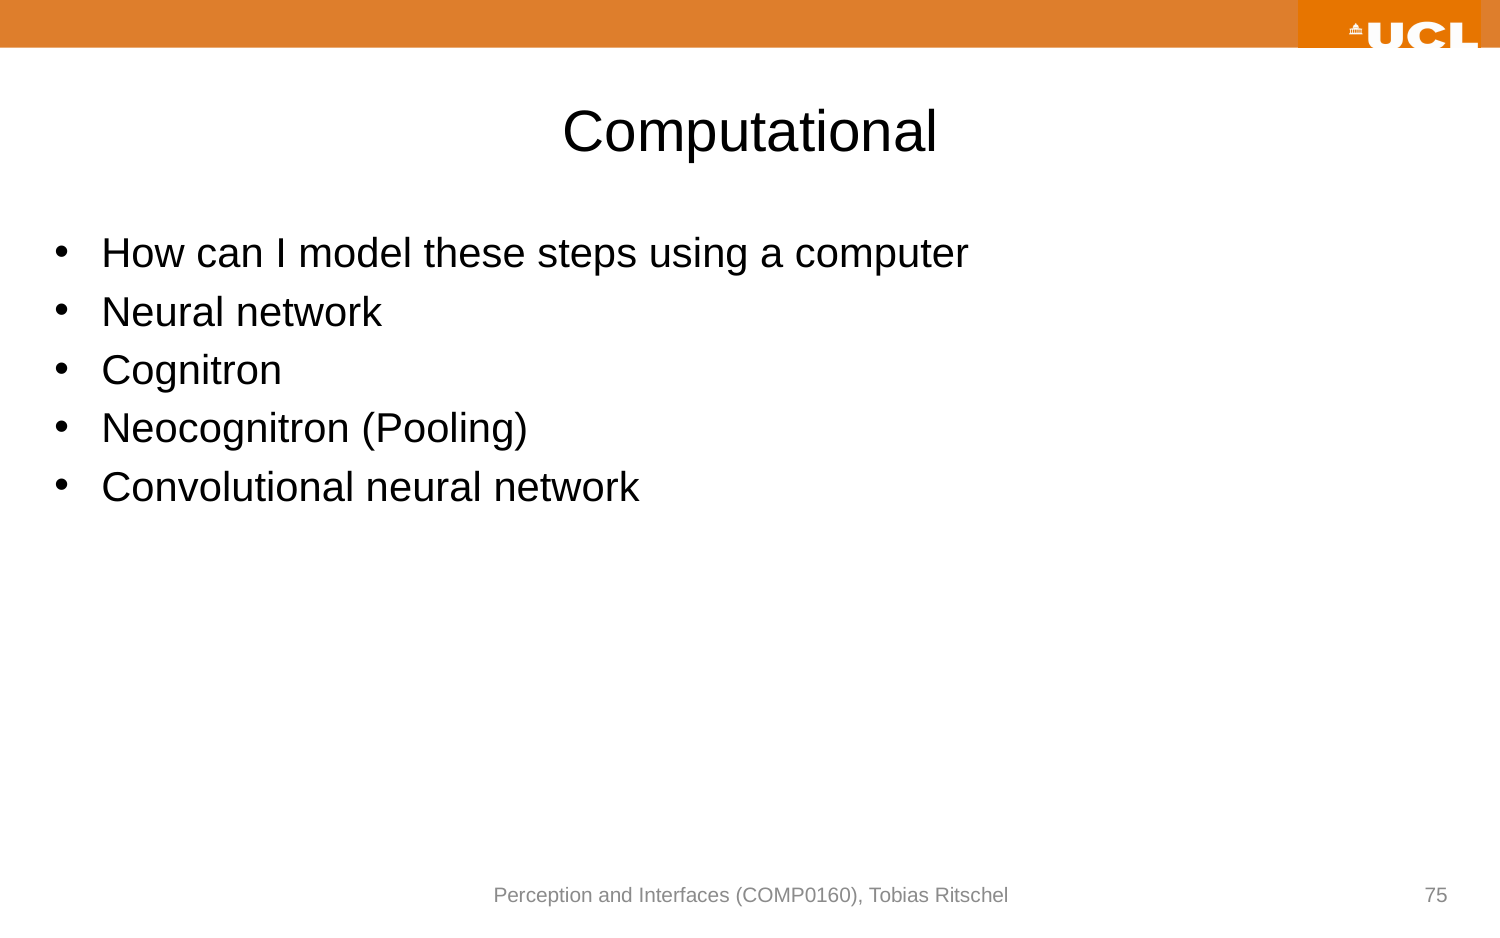

# Computational
How can I model these steps using a computer
Neural network
Cognitron
Neocognitron (Pooling)
Convolutional neural network

Perception and Interfaces (COMP0160), Tobias Ritschel
75